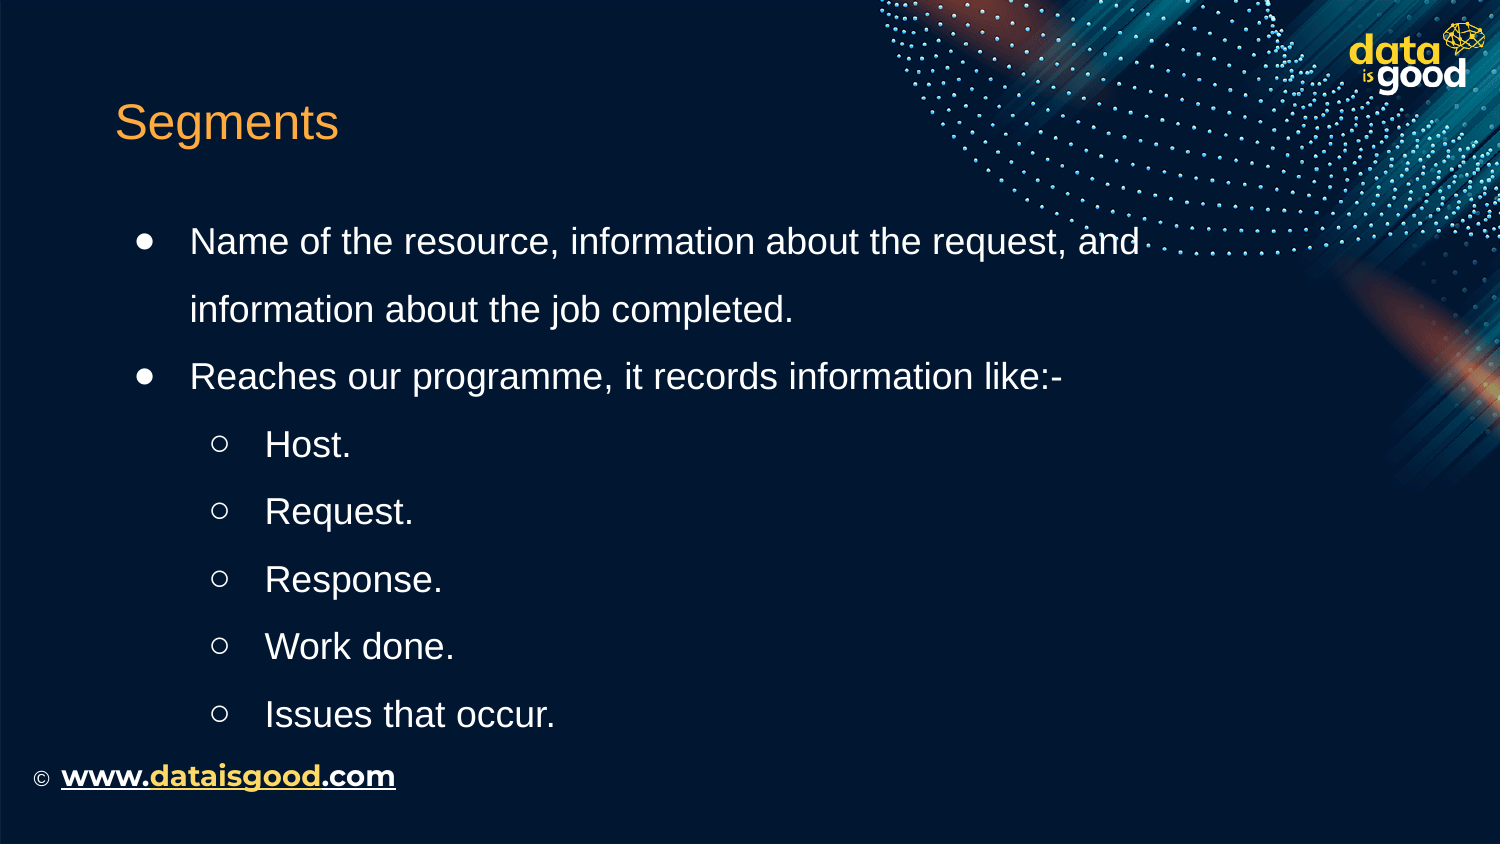

# Segments
Name of the resource, information about the request, and information about the job completed.
Reaches our programme, it records information like:-
Host.
Request.
Response.
Work done.
Issues that occur.